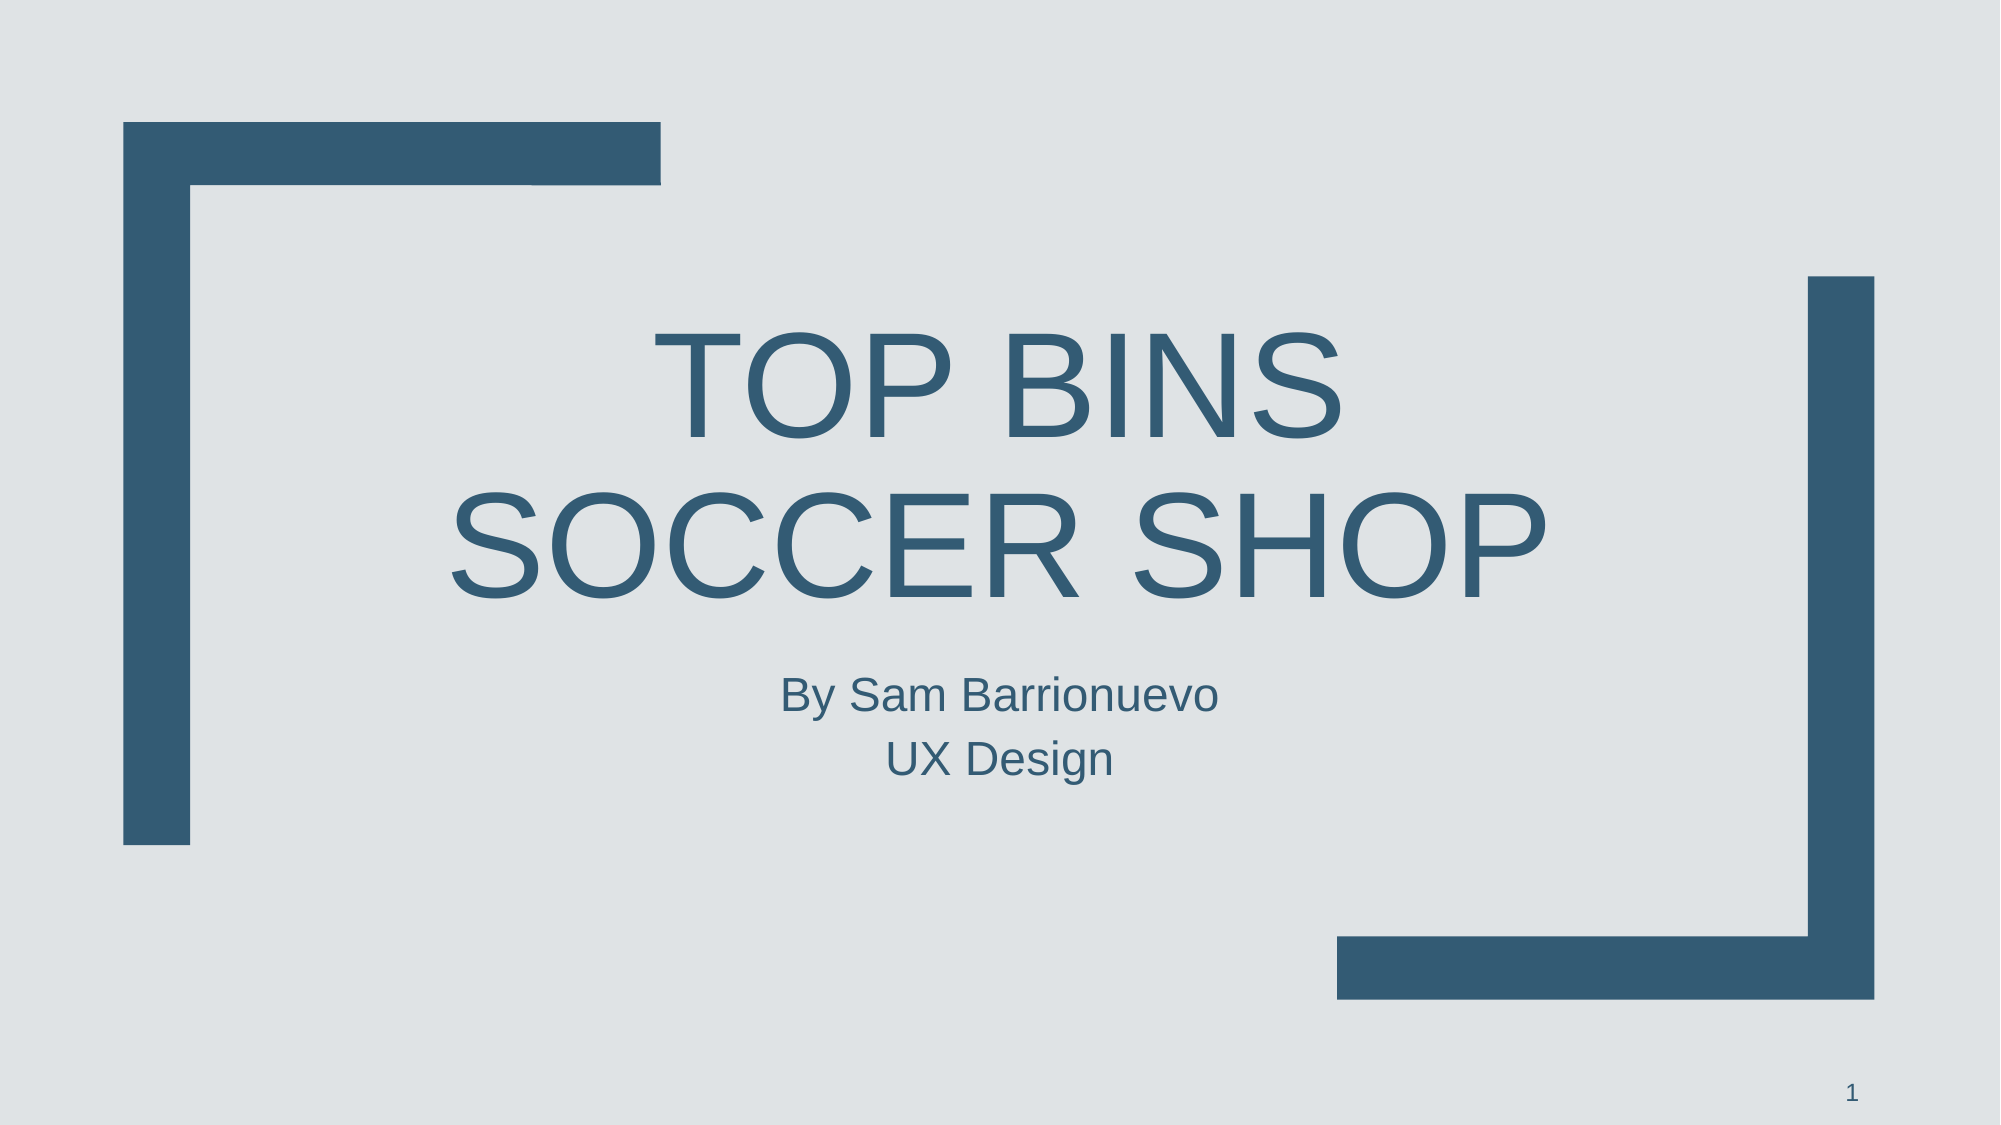

# Top Bins Soccer Shop
By Sam Barrionuevo
UX Design
1